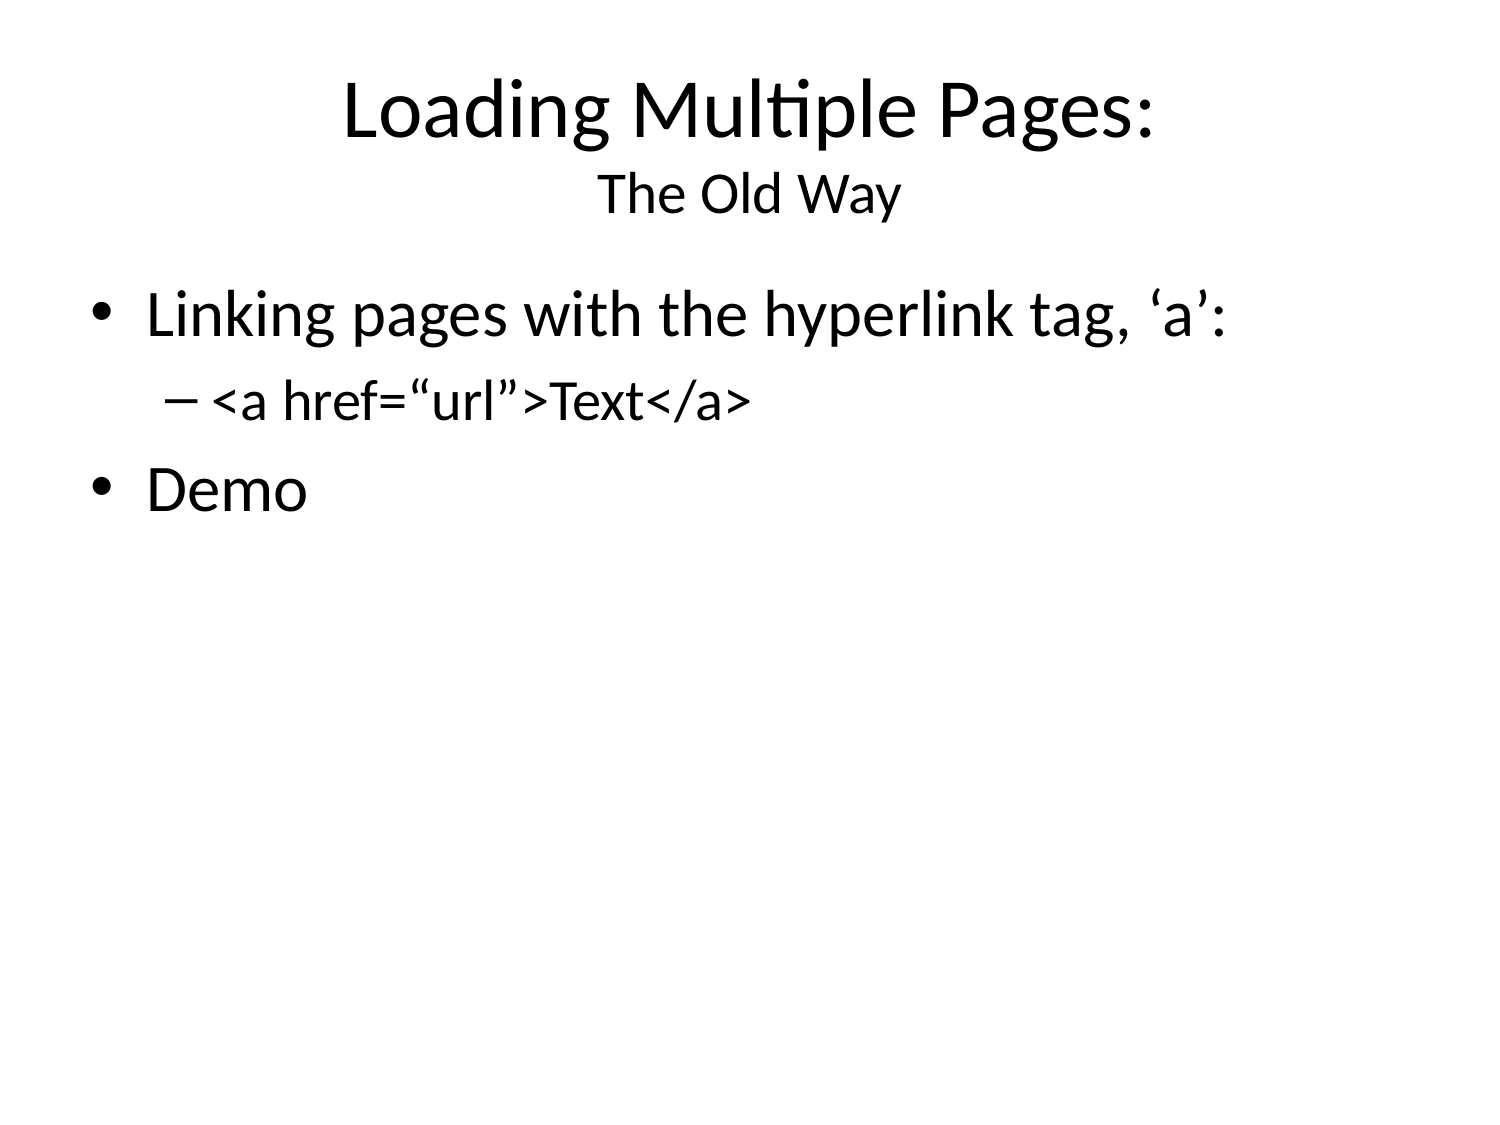

# Loading Multiple Pages: The Old Way
Linking pages with the hyperlink tag, ‘a’:
<a href=“url”>Text</a>
Demo